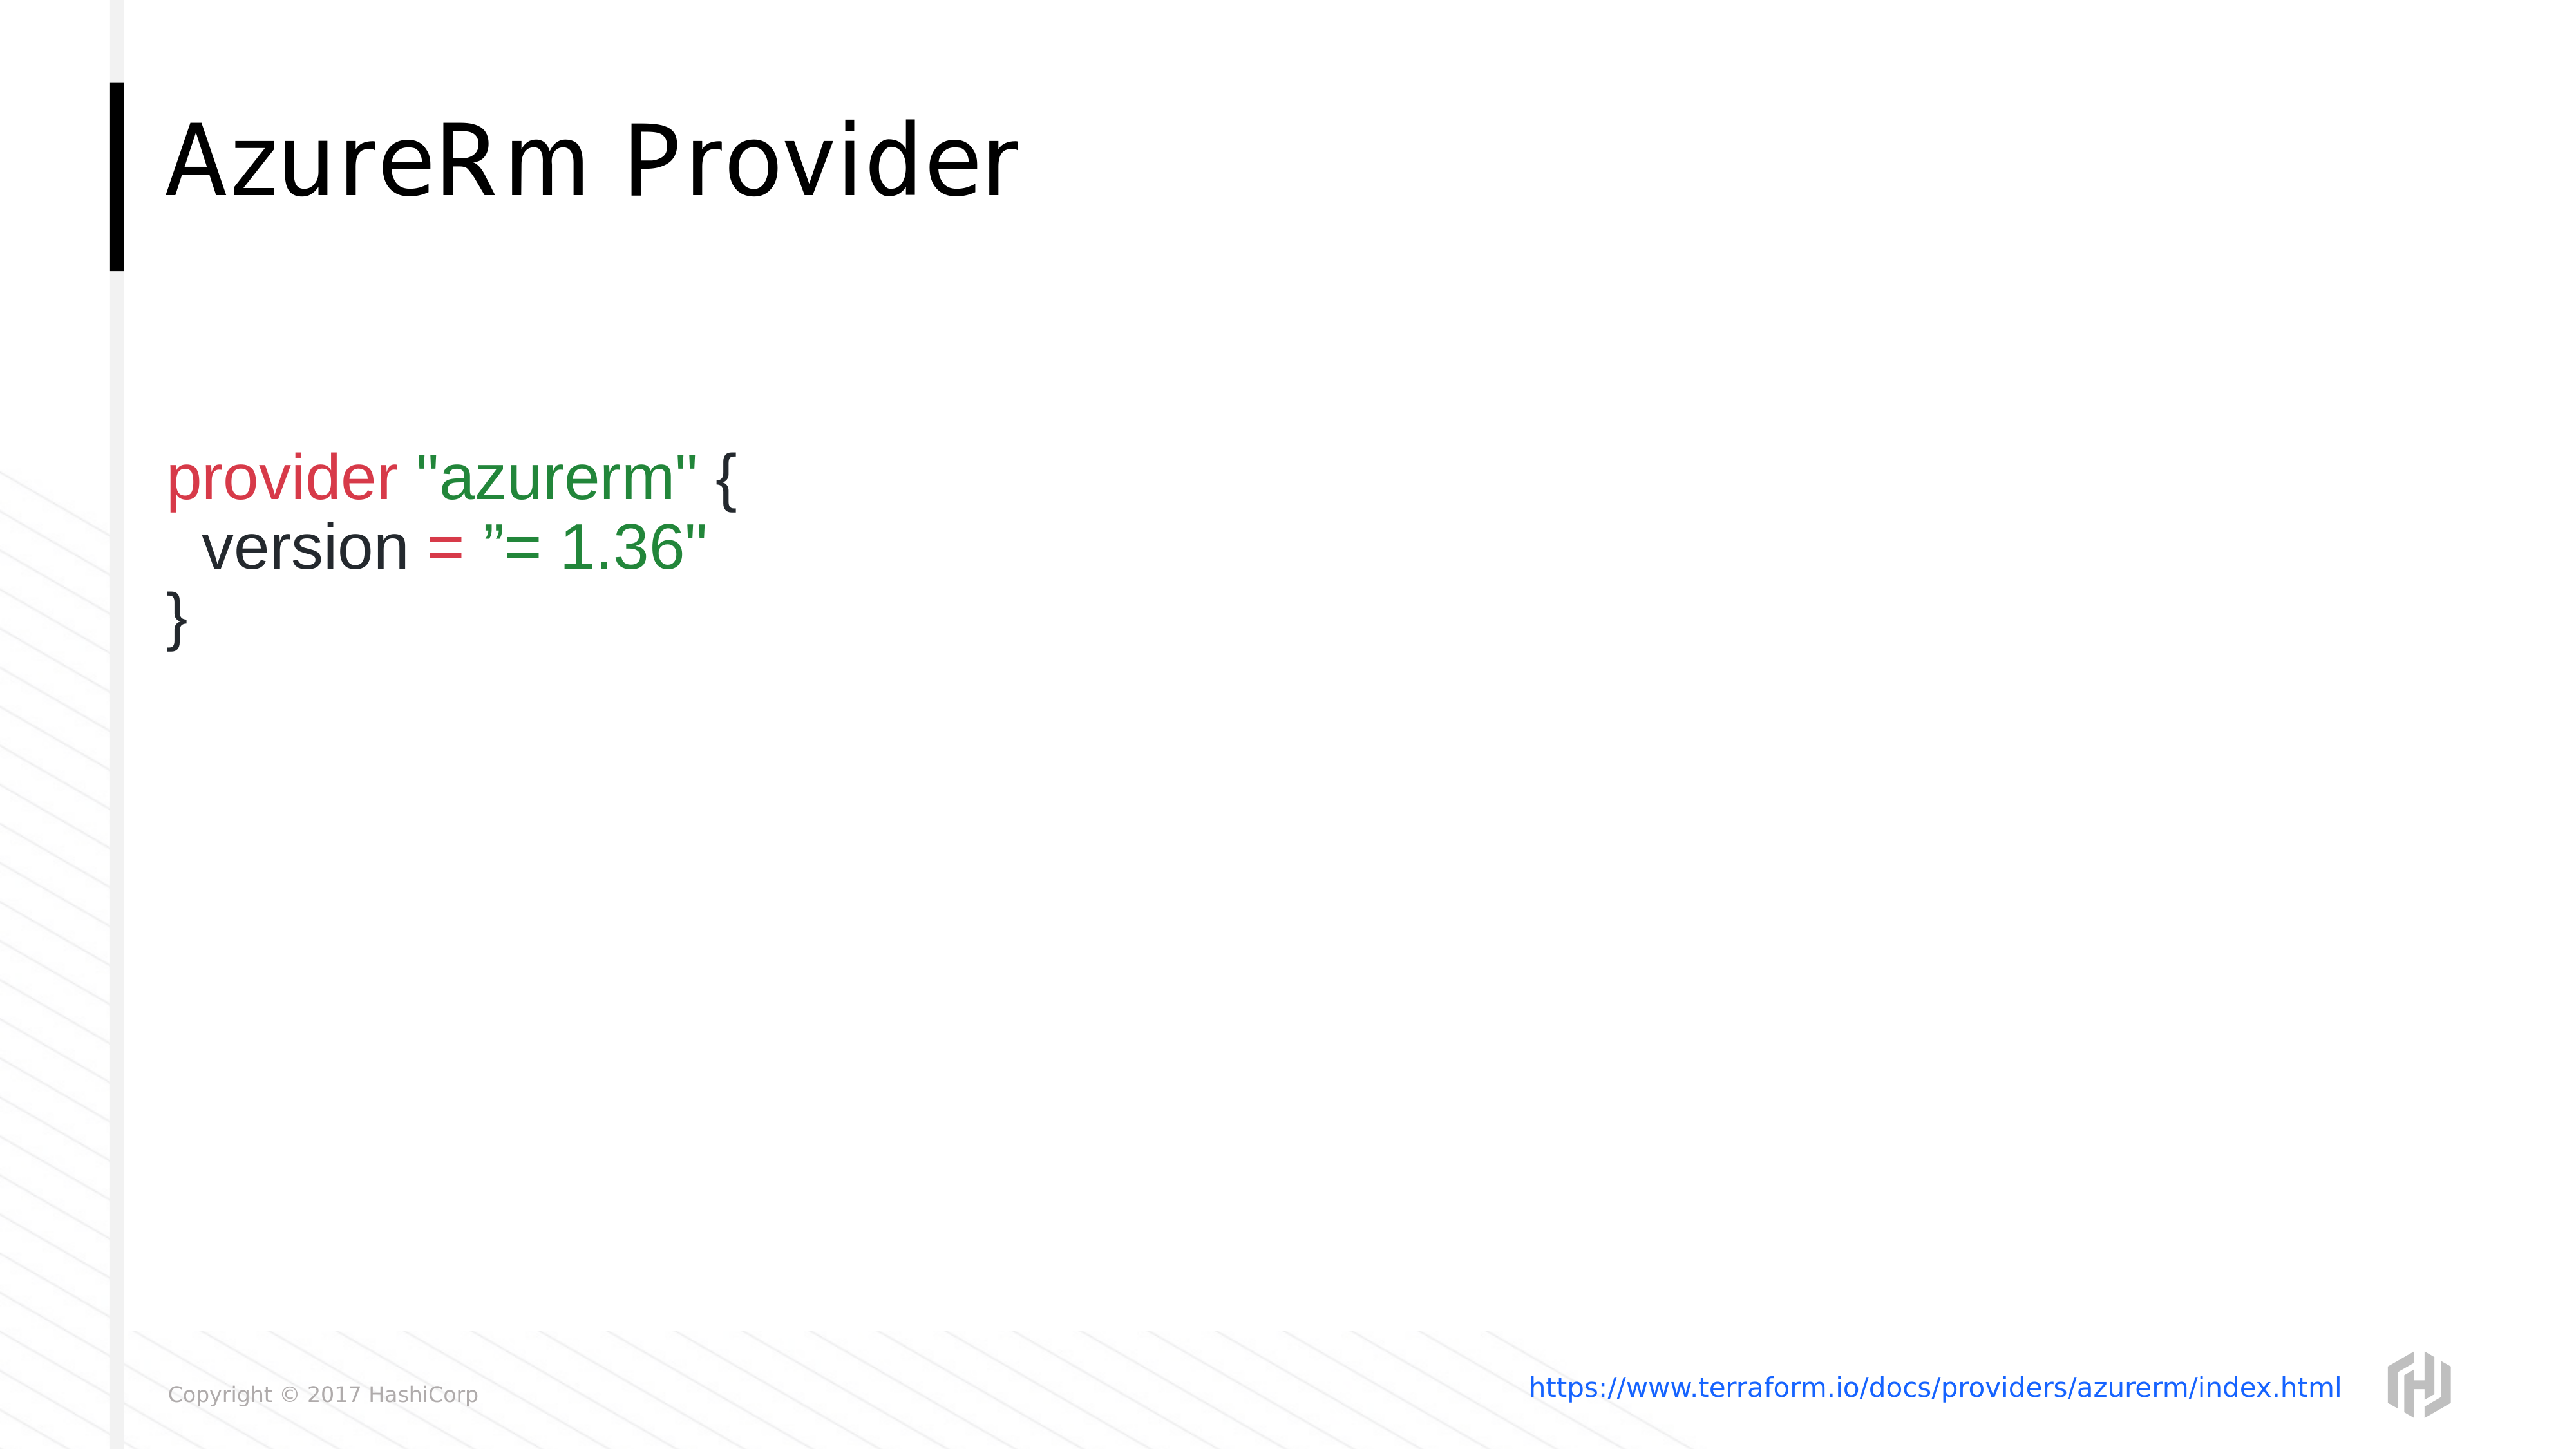

# AzureRm Provider

provider "azurerm" {
  version = ”= 1.36"
}
https://www.terraform.io/docs/providers/azurerm/index.html